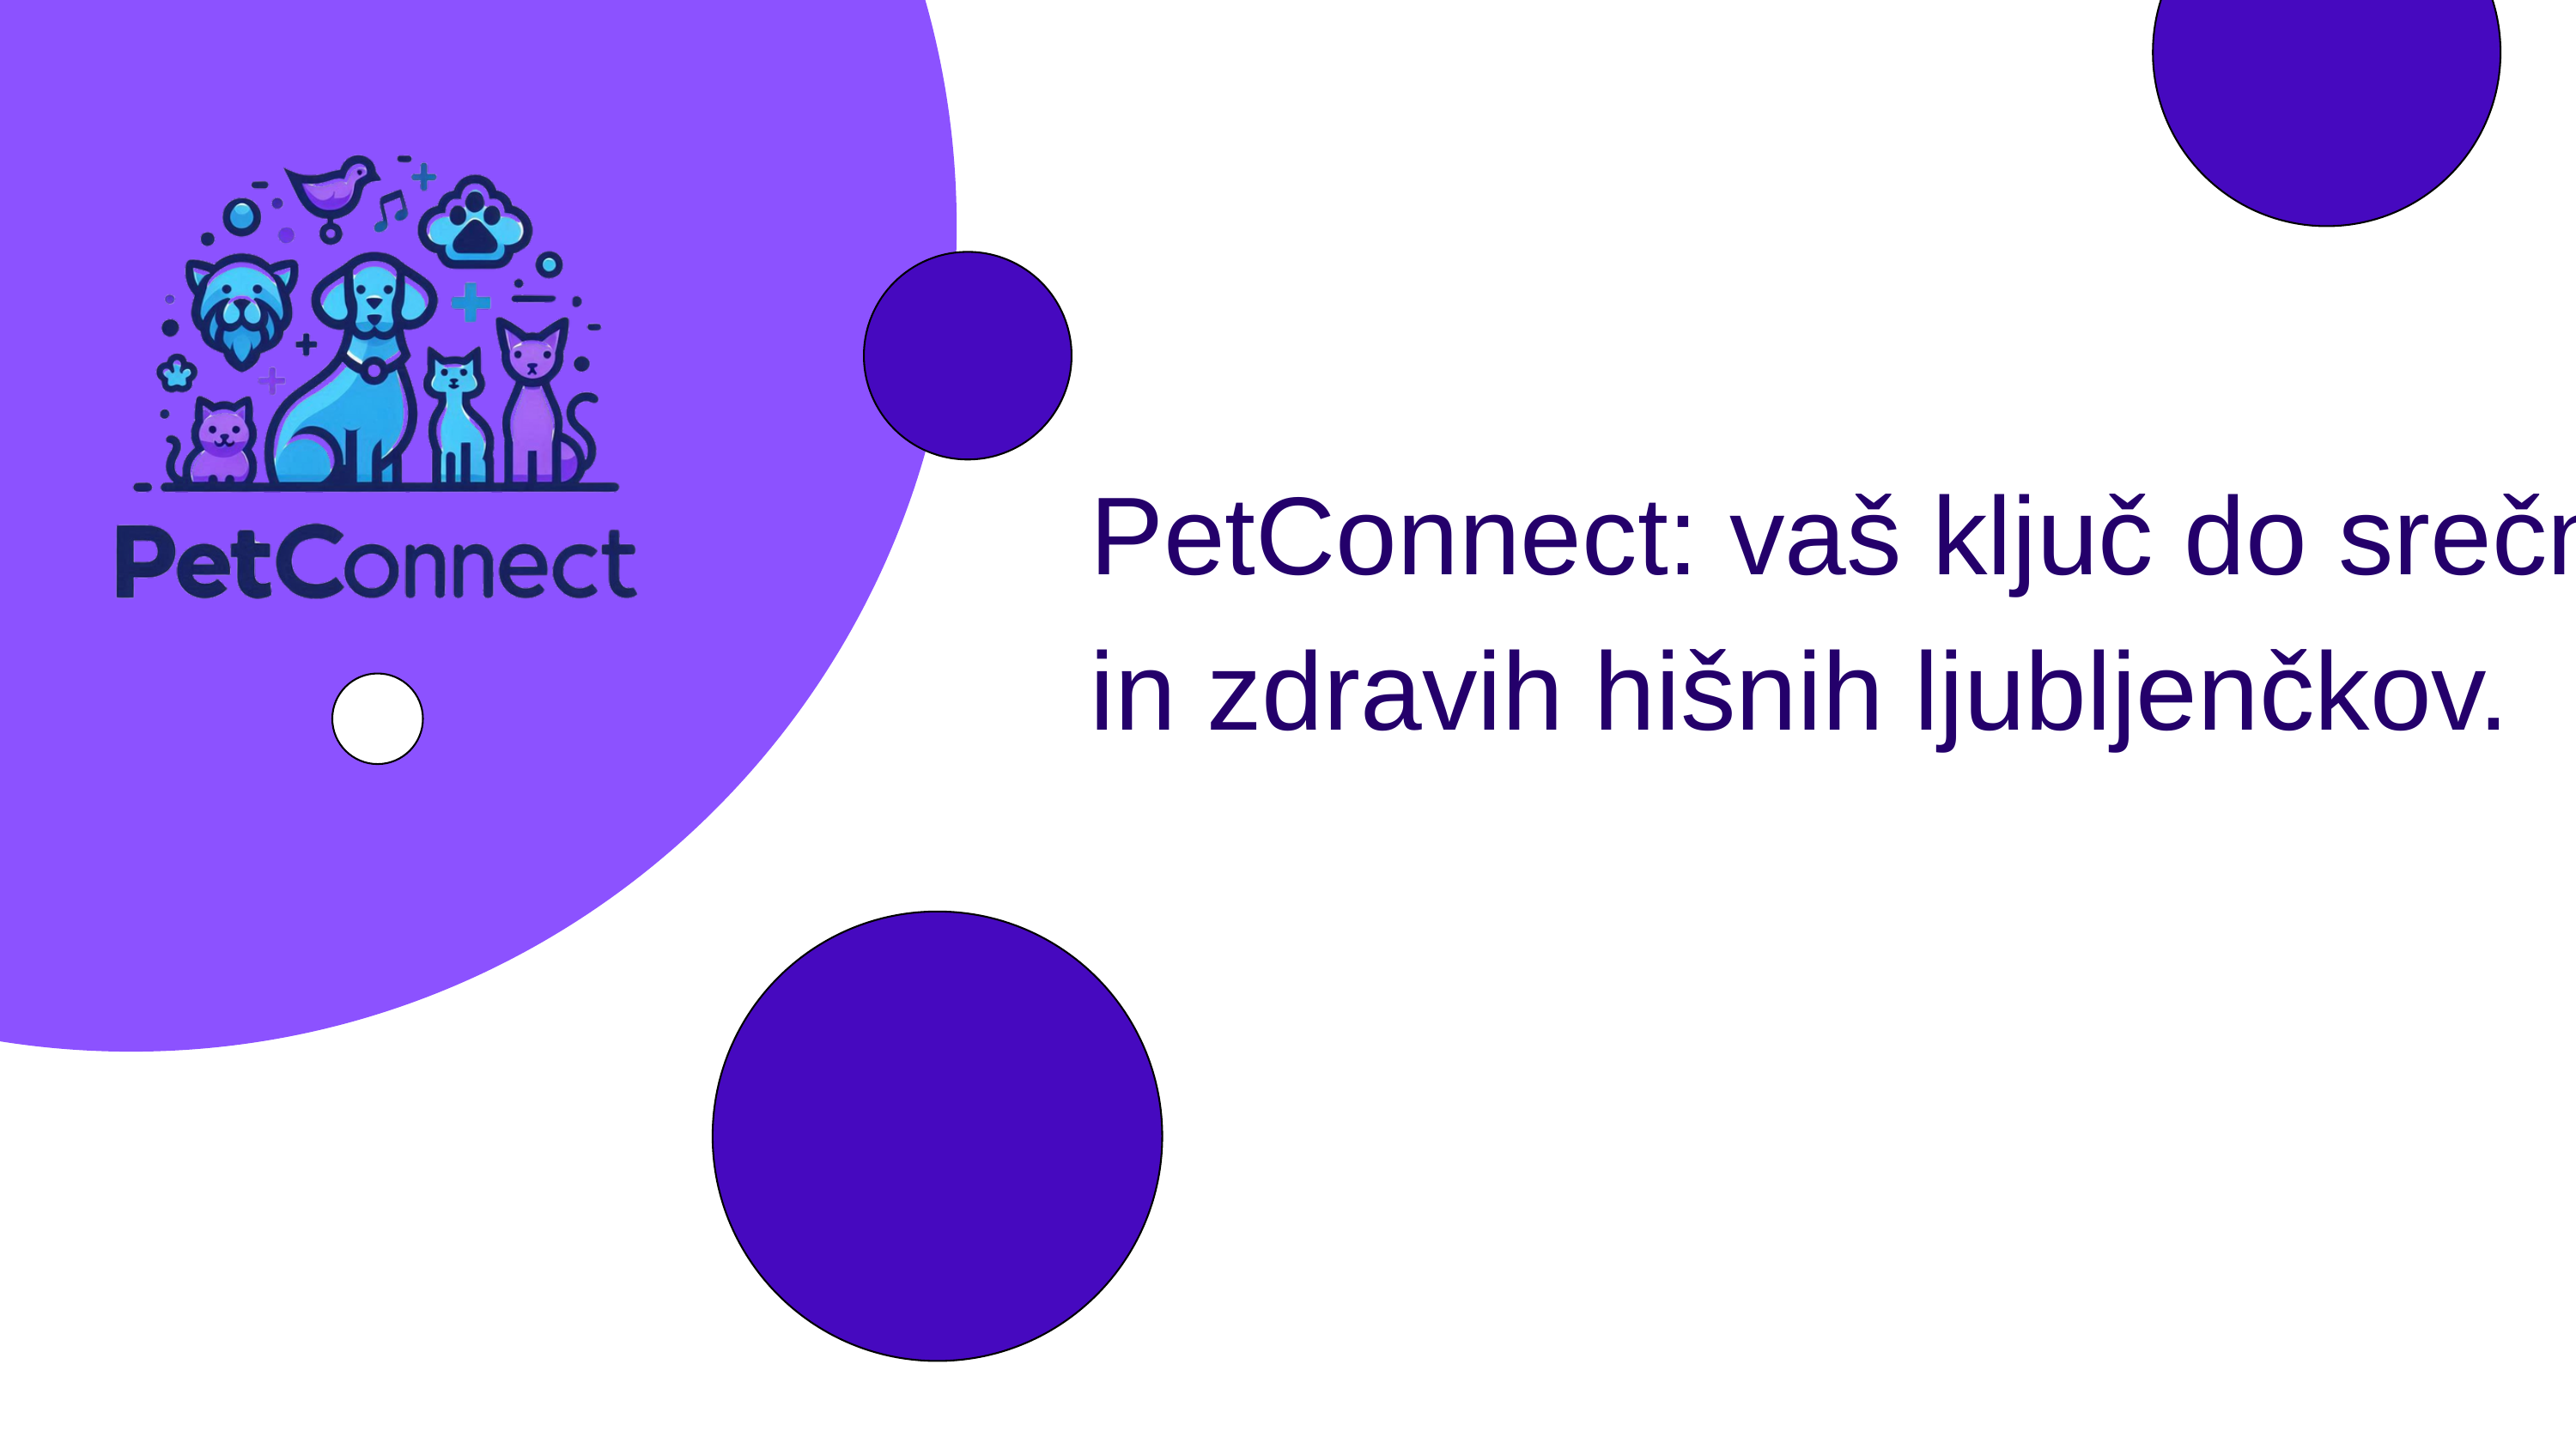

PetConnect: vaš ključ do srečnih in zdravih hišnih ljubljenčkov.